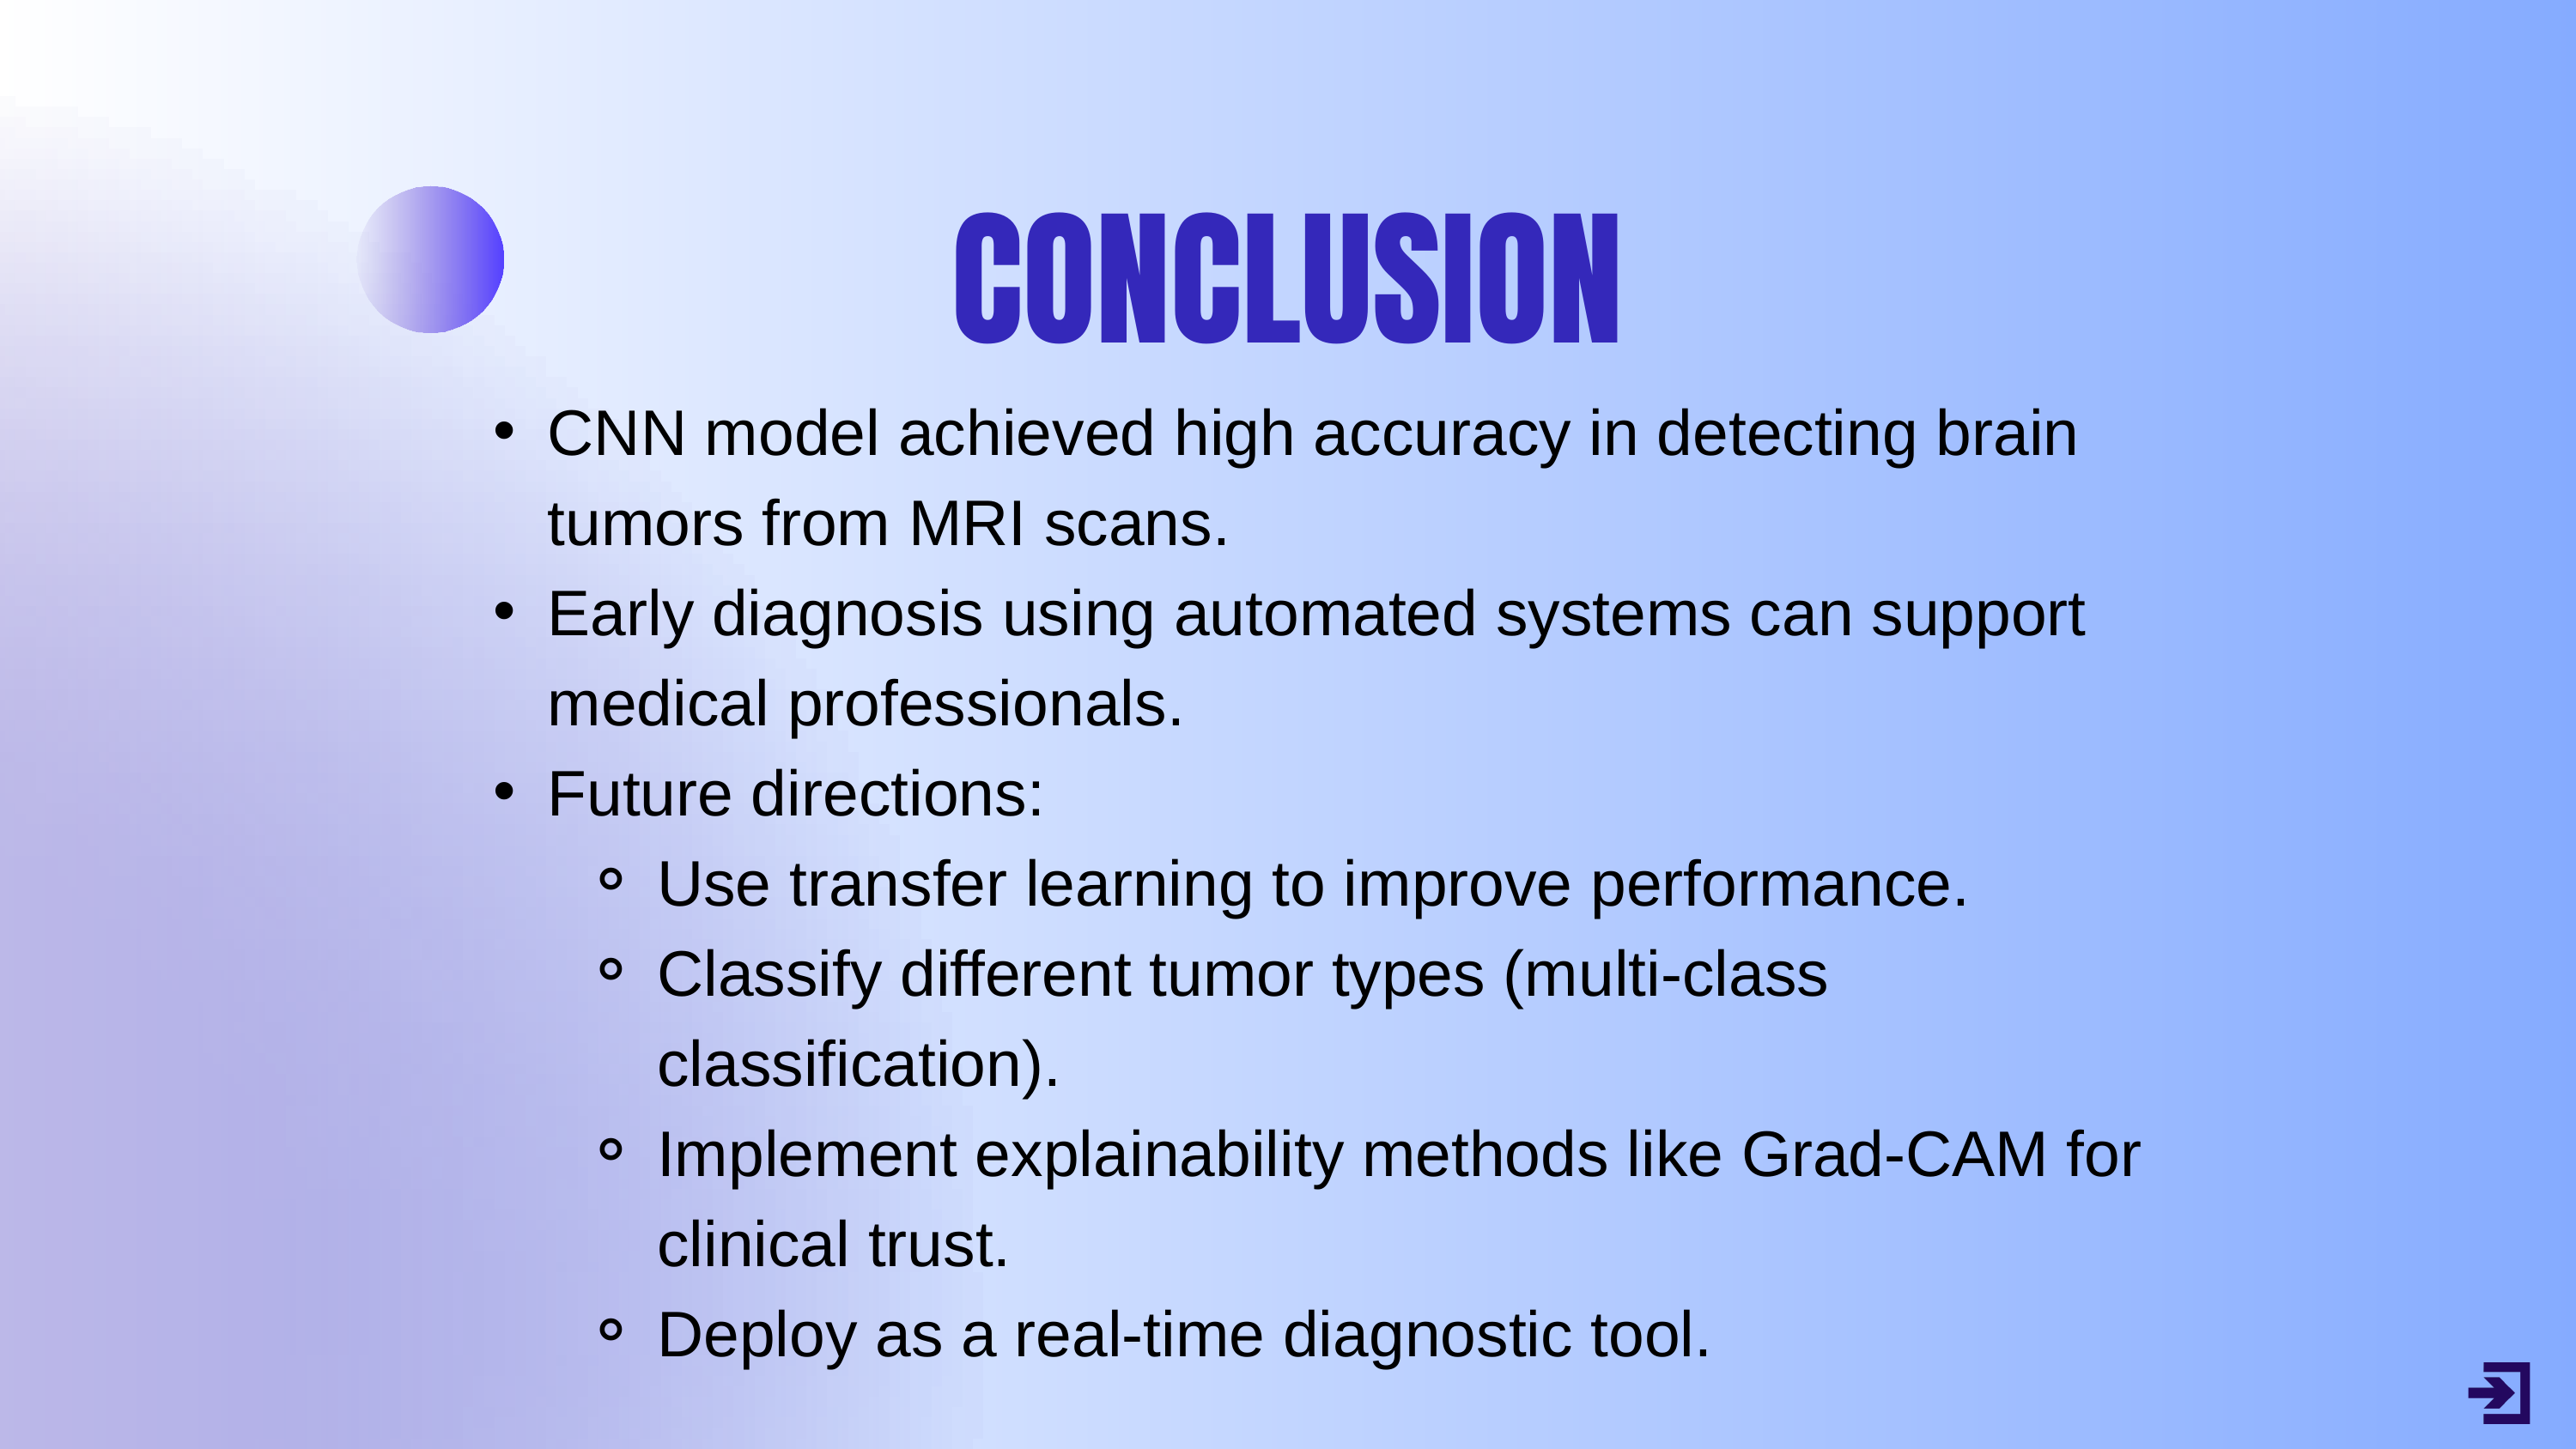

CONCLUSION

CNN model achieved high accuracy in detecting brain tumors from MRI scans.
Early diagnosis using automated systems can support medical professionals.
Future directions:
Use transfer learning to improve performance.
Classify different tumor types (multi-class classification).
Implement explainability methods like Grad-CAM for clinical trust.
Deploy as a real-time diagnostic tool.